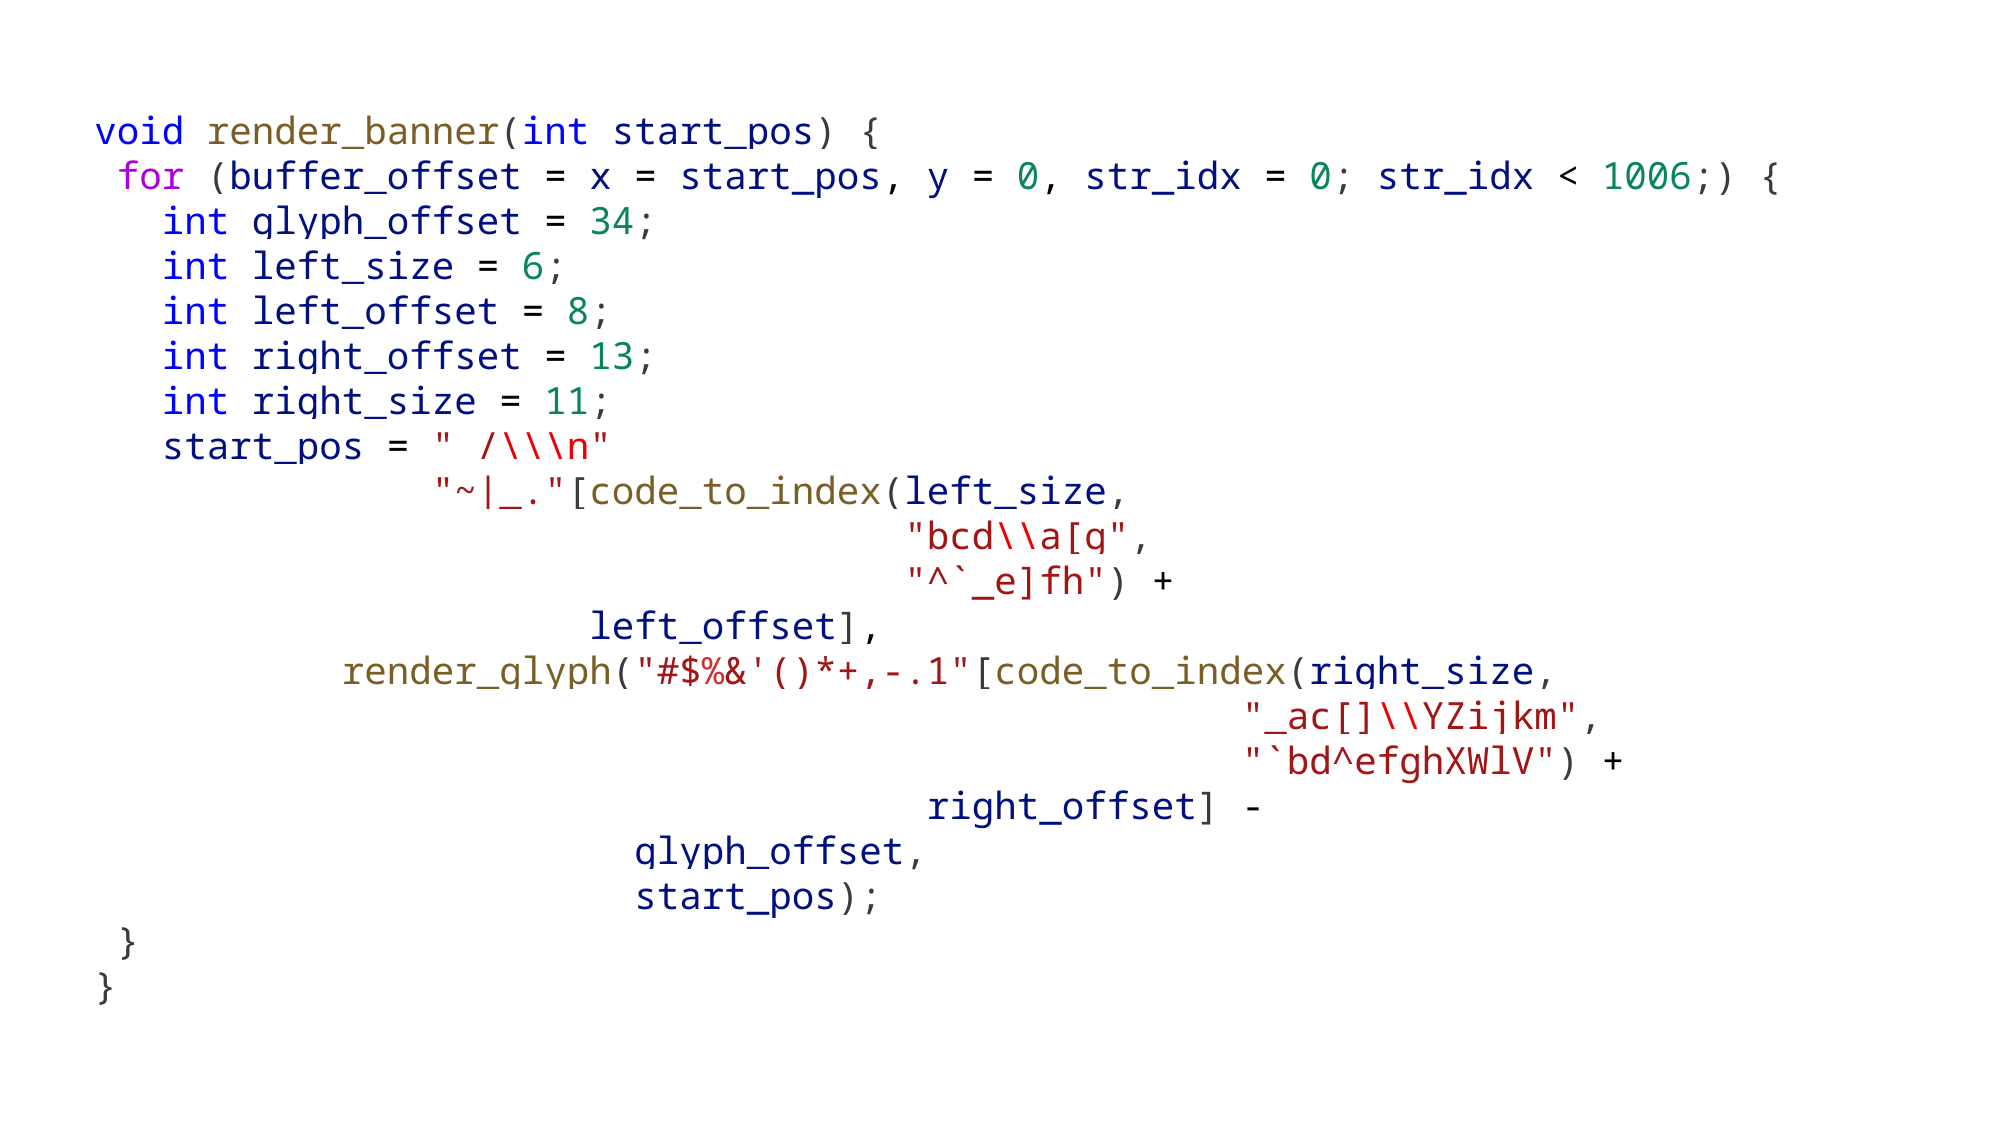

void render_banner(int start_pos) {
 for (buffer_offset = x = start_pos, y = 0, str_idx = 0; str_idx < 1006;) {
   int glyph_offset = 34;
   int left_size = 6;
   int left_offset = 8;
   int right_offset = 13;
   int right_size = 11;
   start_pos = " /\\\n"
               "~|_."[code_to_index(left_size,
                                    "bcd\\a[g",
                                    "^`_e]fh") +
                      left_offset],
           render_glyph("#$%&'()*+,-.1"[code_to_index(right_size,
                                                   "_ac[]\\YZijkm",
                                                   "`bd^efghXWlV") +
                                     right_offset] -
                        glyph_offset,
                        start_pos);
 }
}